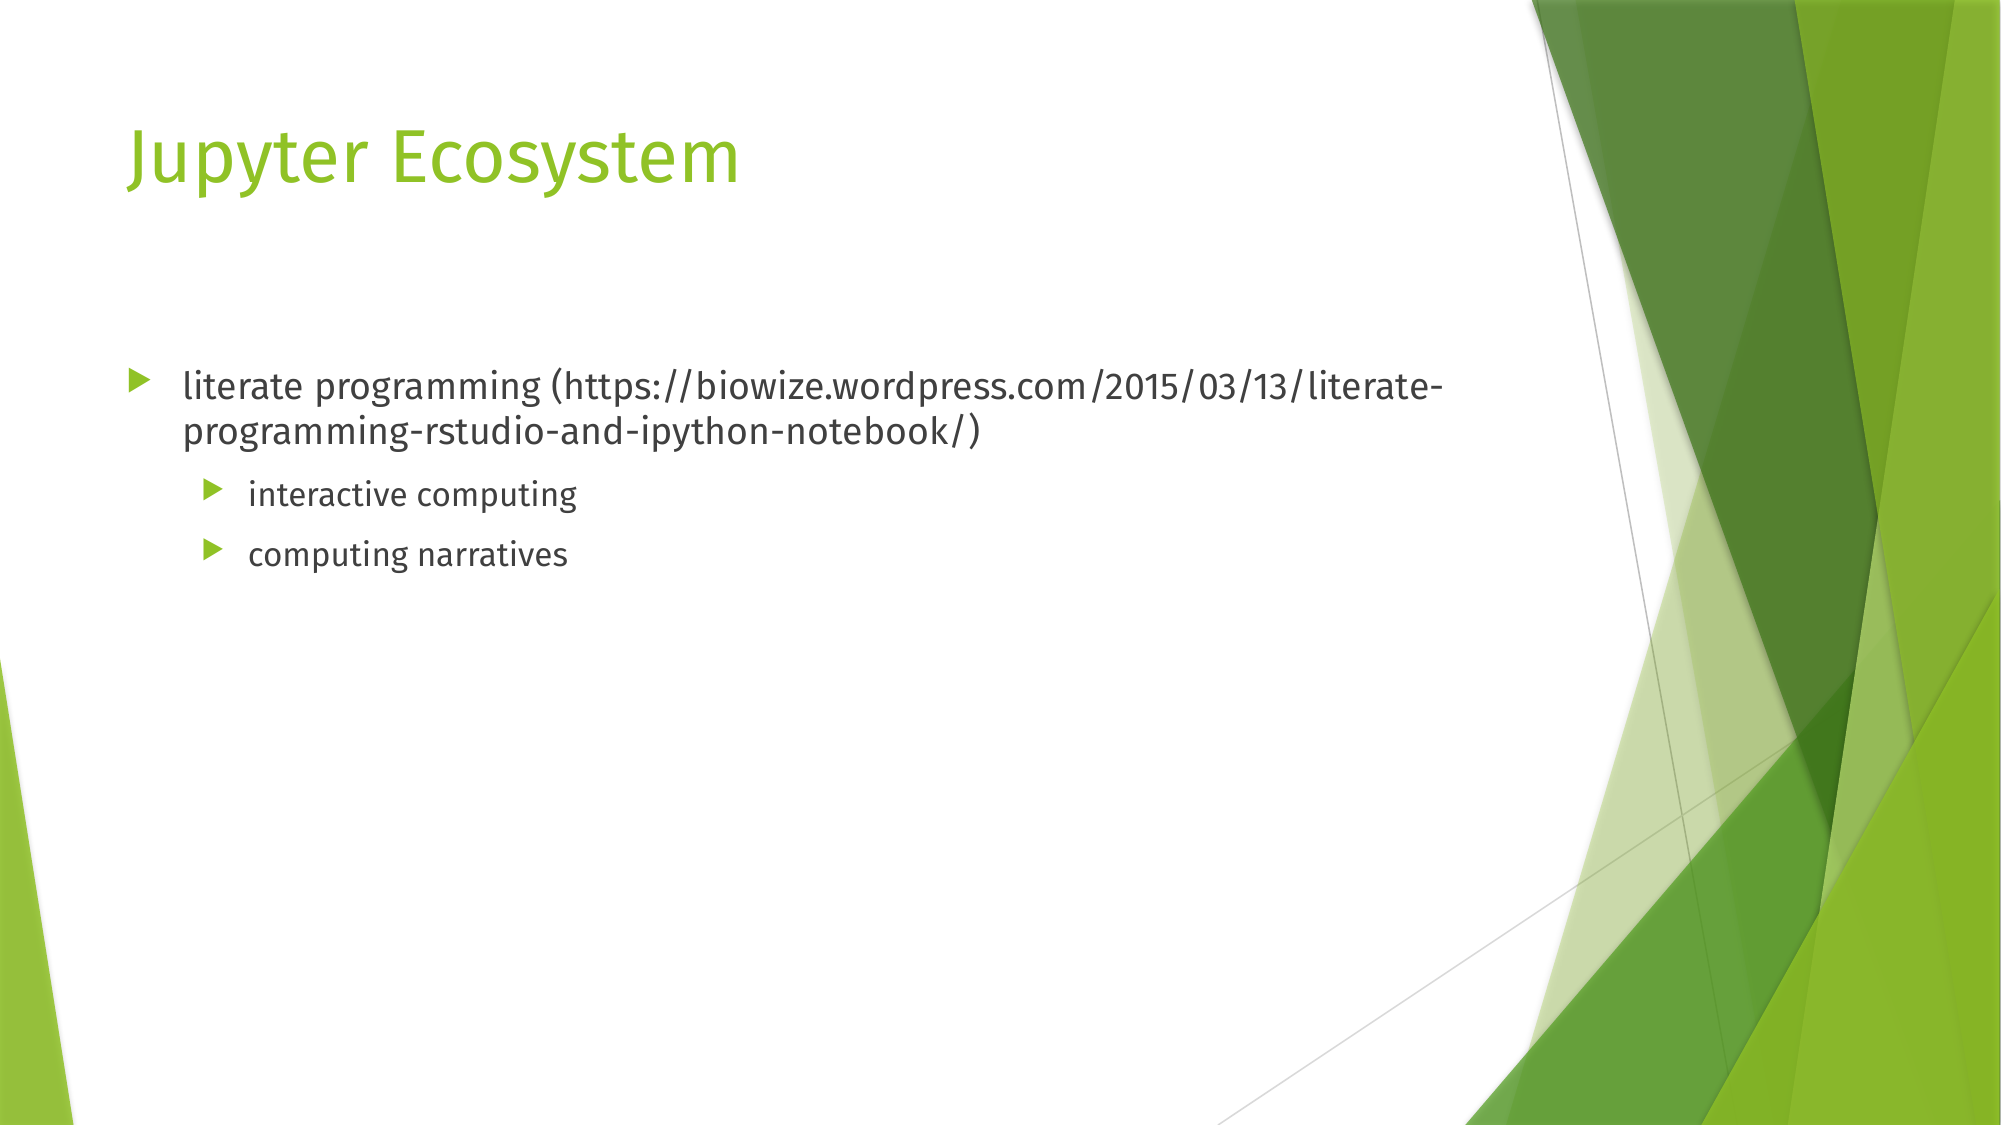

# Jupyter Ecosystem
literate programming (https://biowize.wordpress.com/2015/03/13/literate-programming-rstudio-and-ipython-notebook/)
interactive computing
computing narratives